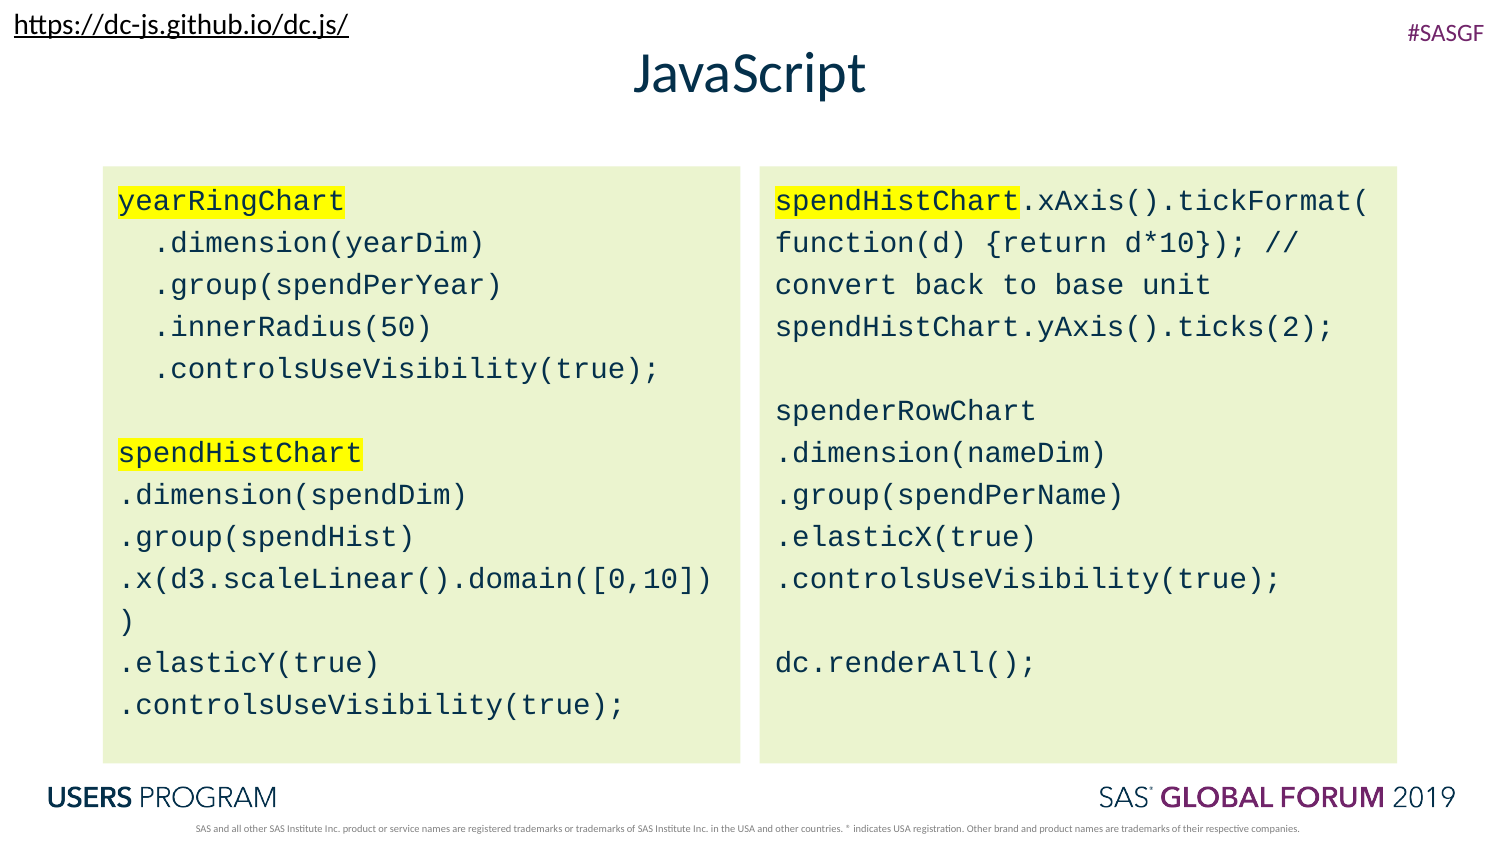

https://dc-js.github.io/dc.js/
# JavaScript

yearRingChart
  .dimension(yearDim)
  .group(spendPerYear)
  .innerRadius(50)
  .controlsUseVisibility(true);
spendHistChart
.dimension(spendDim)
.group(spendHist)
.x(d3.scaleLinear().domain([0,10]))
.elasticY(true)
.controlsUseVisibility(true);
spendHistChart.xAxis().tickFormat(function(d) {return d*10}); // convert back to base unit
spendHistChart.yAxis().ticks(2);
spenderRowChart
.dimension(nameDim)
.group(spendPerName)
.elasticX(true)
.controlsUseVisibility(true);
dc.renderAll();